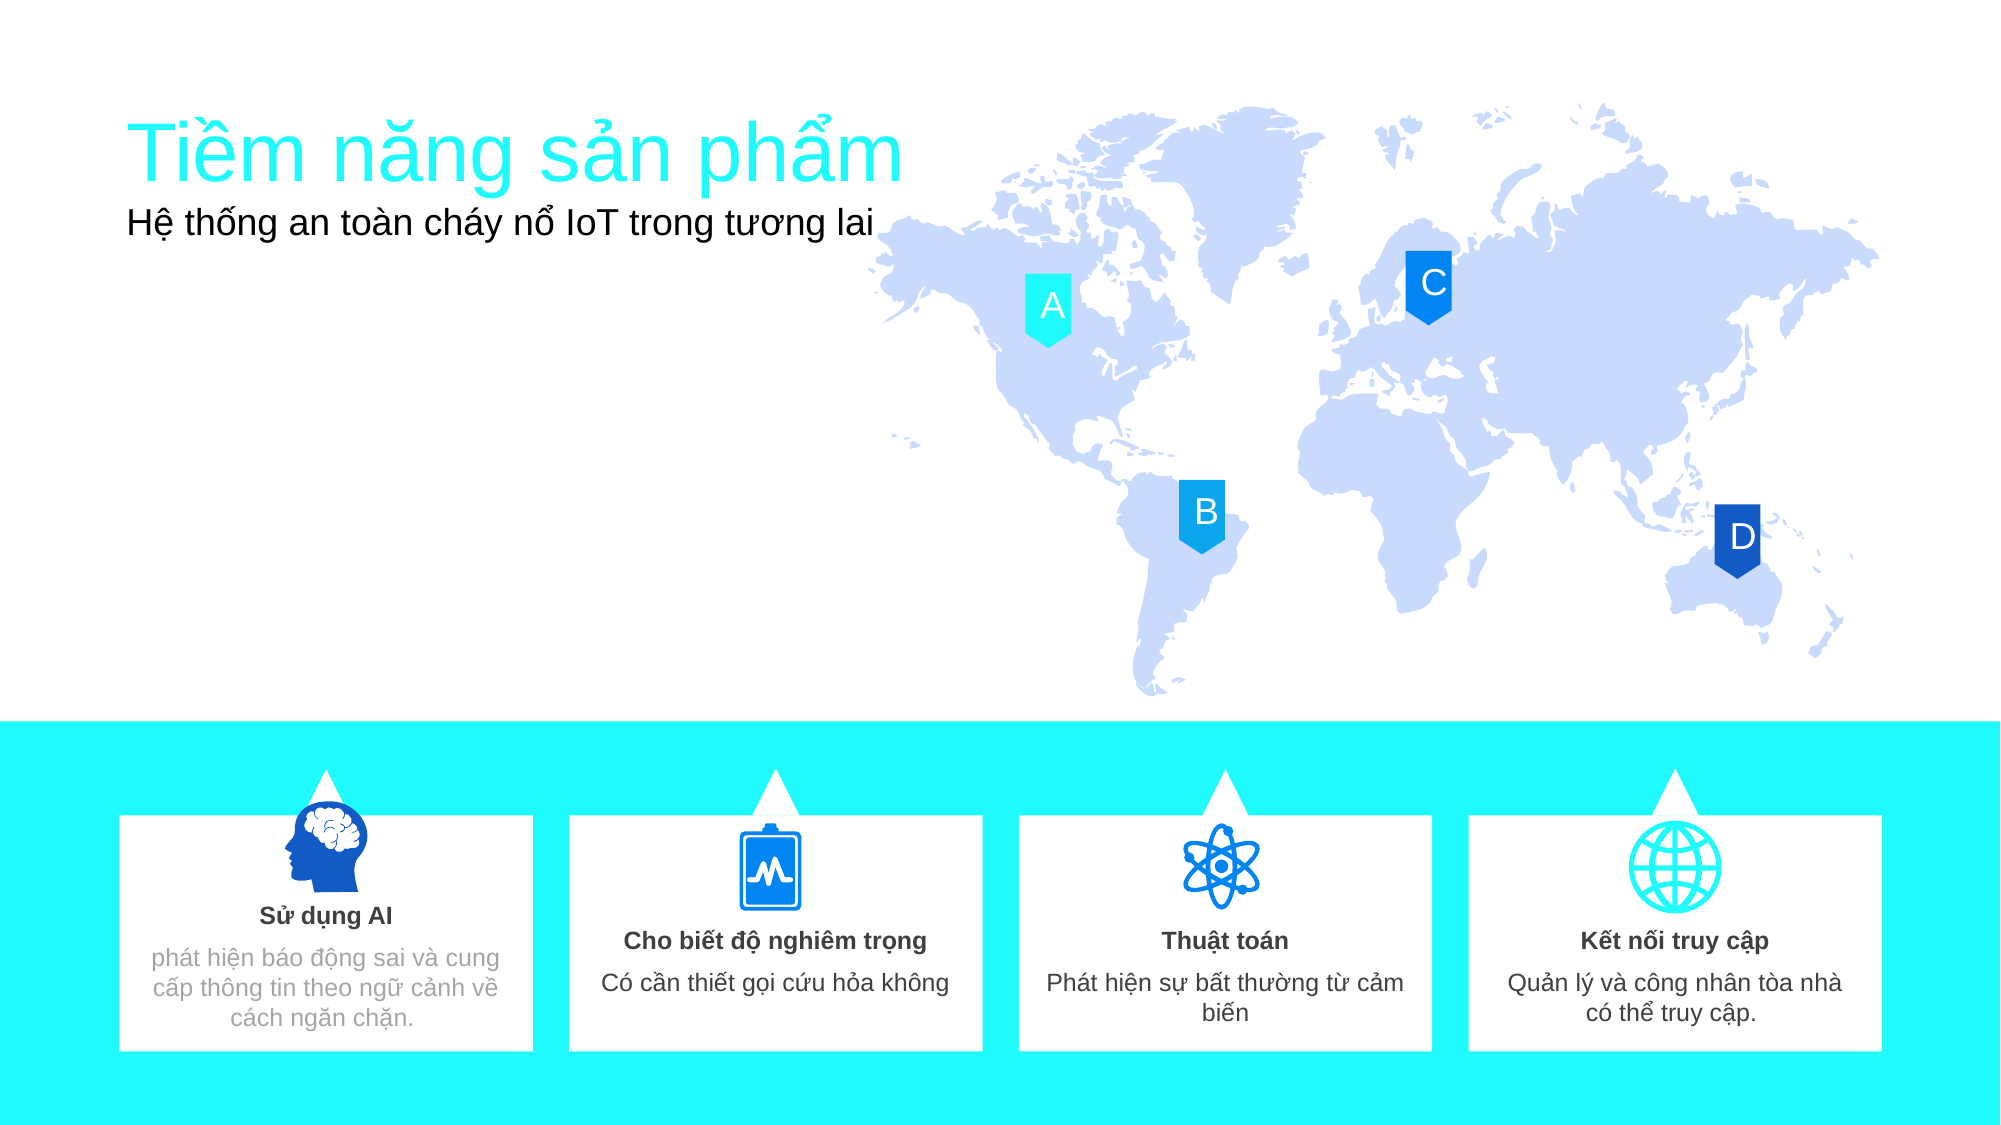

Tiềm năng sản phẩm
Hệ thống an toàn cháy nổ IoT trong tương lai

C

A
B
D

Sử dụng AI
phát hiện báo động sai và cung cấp thông tin theo ngữ cảnh về cách ngăn chặn.
Cho biết độ nghiêm trọng
Có cần thiết gọi cứu hỏa không
Thuật toán
Phát hiện sự bất thường từ cảm biến
Kết nối truy cập
Quản lý và công nhân tòa nhà có thể truy cập.